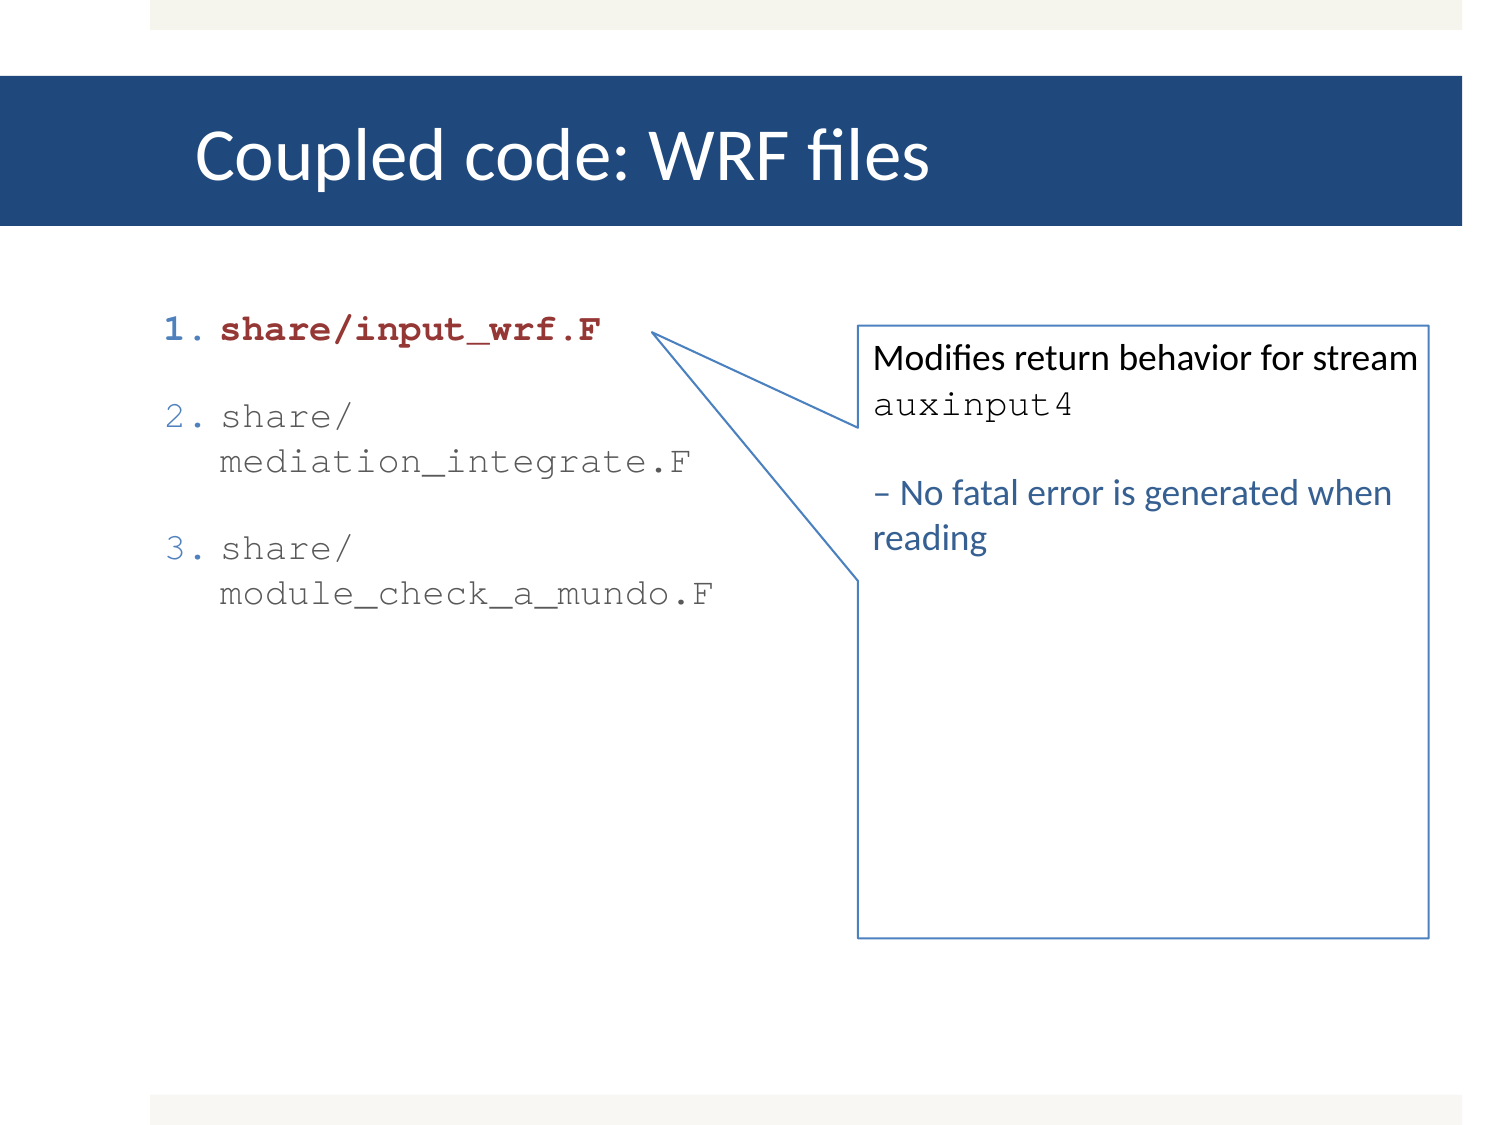

# Coupled code: WRF files
share/input_wrf.F
share/mediation_integrate.F
share/module_check_a_mundo.F

Modifies return behavior for stream auxinput4

– No fatal error is generated when reading